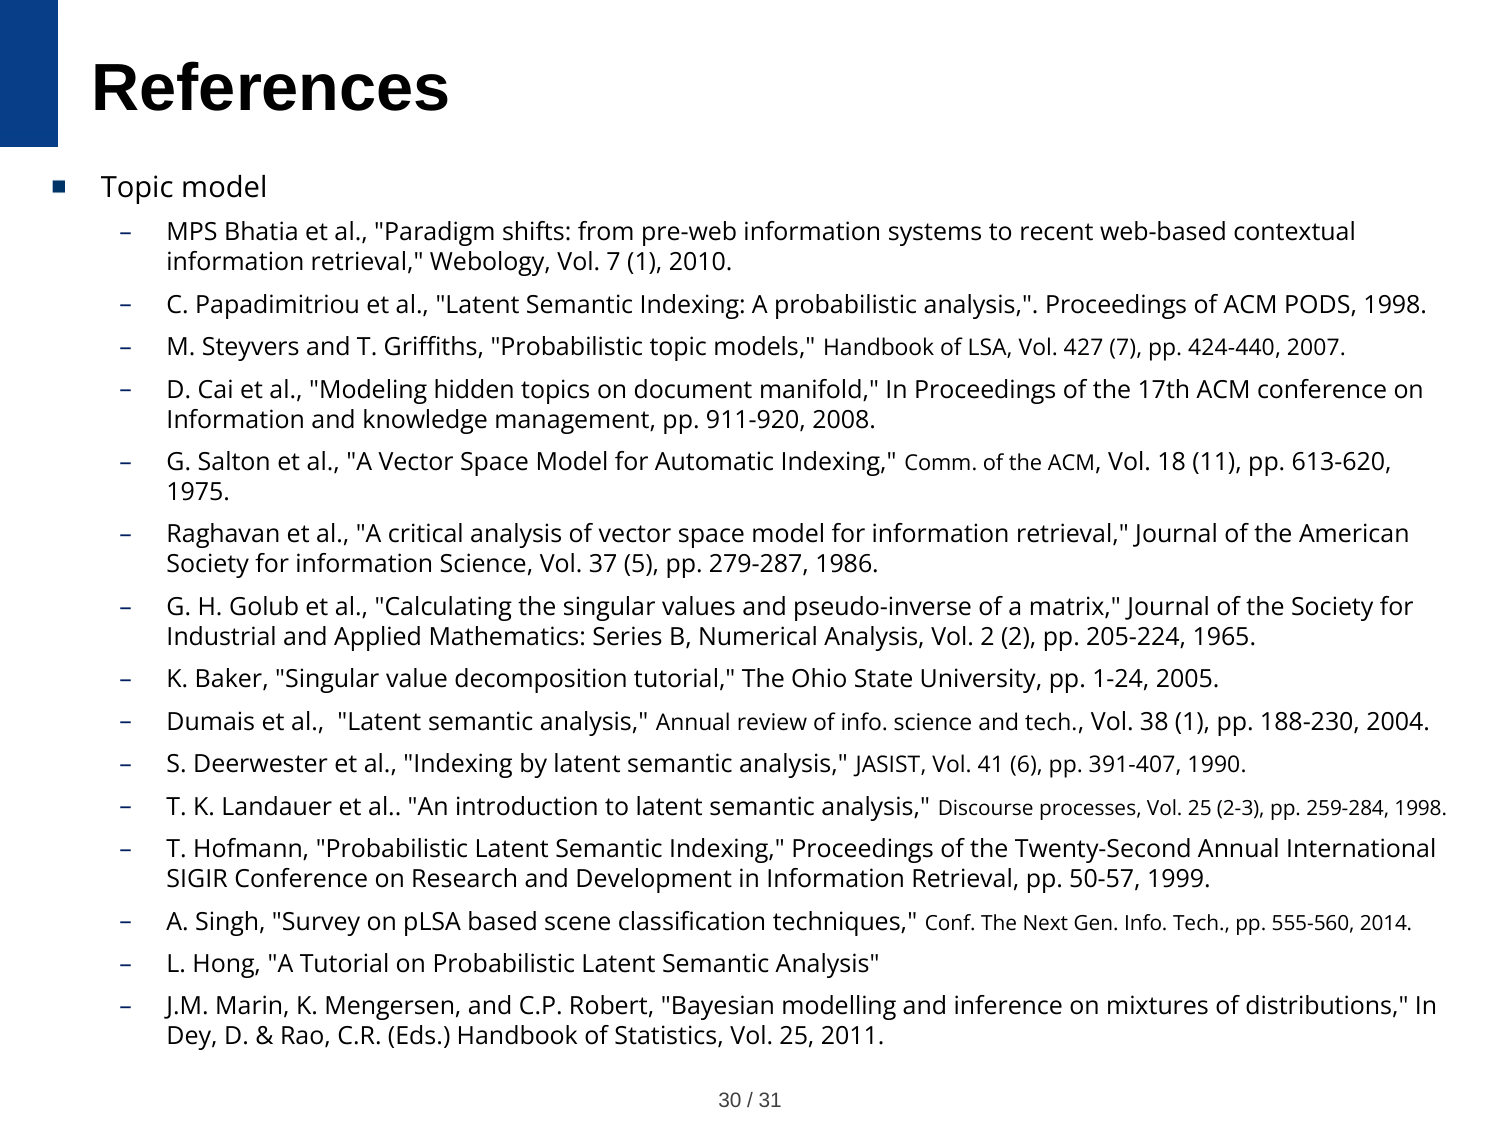

# References
Topic model
MPS Bhatia et al., "Paradigm shifts: from pre-web information systems to recent web-based contextual information retrieval," Webology, Vol. 7 (1), 2010.
C. Papadimitriou et al., "Latent Semantic Indexing: A probabilistic analysis,". Proceedings of ACM PODS, 1998.
M. Steyvers and T. Griffiths, "Probabilistic topic models," Handbook of LSA, Vol. 427 (7), pp. 424-440, 2007.
D. Cai et al., "Modeling hidden topics on document manifold," In Proceedings of the 17th ACM conference on Information and knowledge management, pp. 911-920, 2008.
G. Salton et al., "A Vector Space Model for Automatic Indexing," Comm. of the ACM, Vol. 18 (11), pp. 613-620, 1975.
Raghavan et al., "A critical analysis of vector space model for information retrieval," Journal of the American Society for information Science, Vol. 37 (5), pp. 279-287, 1986.
G. H. Golub et al., "Calculating the singular values and pseudo-inverse of a matrix," Journal of the Society for Industrial and Applied Mathematics: Series B, Numerical Analysis, Vol. 2 (2), pp. 205-224, 1965.
K. Baker, "Singular value decomposition tutorial," The Ohio State University, pp. 1-24, 2005.
Dumais et al.,  "Latent semantic analysis," Annual review of info. science and tech., Vol. 38 (1), pp. 188-230, 2004.
S. Deerwester et al., "Indexing by latent semantic analysis," JASIST, Vol. 41 (6), pp. 391-407, 1990.
T. K. Landauer et al.. "An introduction to latent semantic analysis," Discourse processes, Vol. 25 (2-3), pp. 259-284, 1998.
T. Hofmann, "Probabilistic Latent Semantic Indexing," Proceedings of the Twenty-Second Annual International SIGIR Conference on Research and Development in Information Retrieval, pp. 50-57, 1999.
A. Singh, "Survey on pLSA based scene classification techniques," Conf. The Next Gen. Info. Tech., pp. 555-560, 2014.
L. Hong, "A Tutorial on Probabilistic Latent Semantic Analysis"
J.M. Marin, K. Mengersen, and C.P. Robert, "Bayesian modelling and inference on mixtures of distributions," In Dey, D. & Rao, C.R. (Eds.) Handbook of Statistics, Vol. 25, 2011.